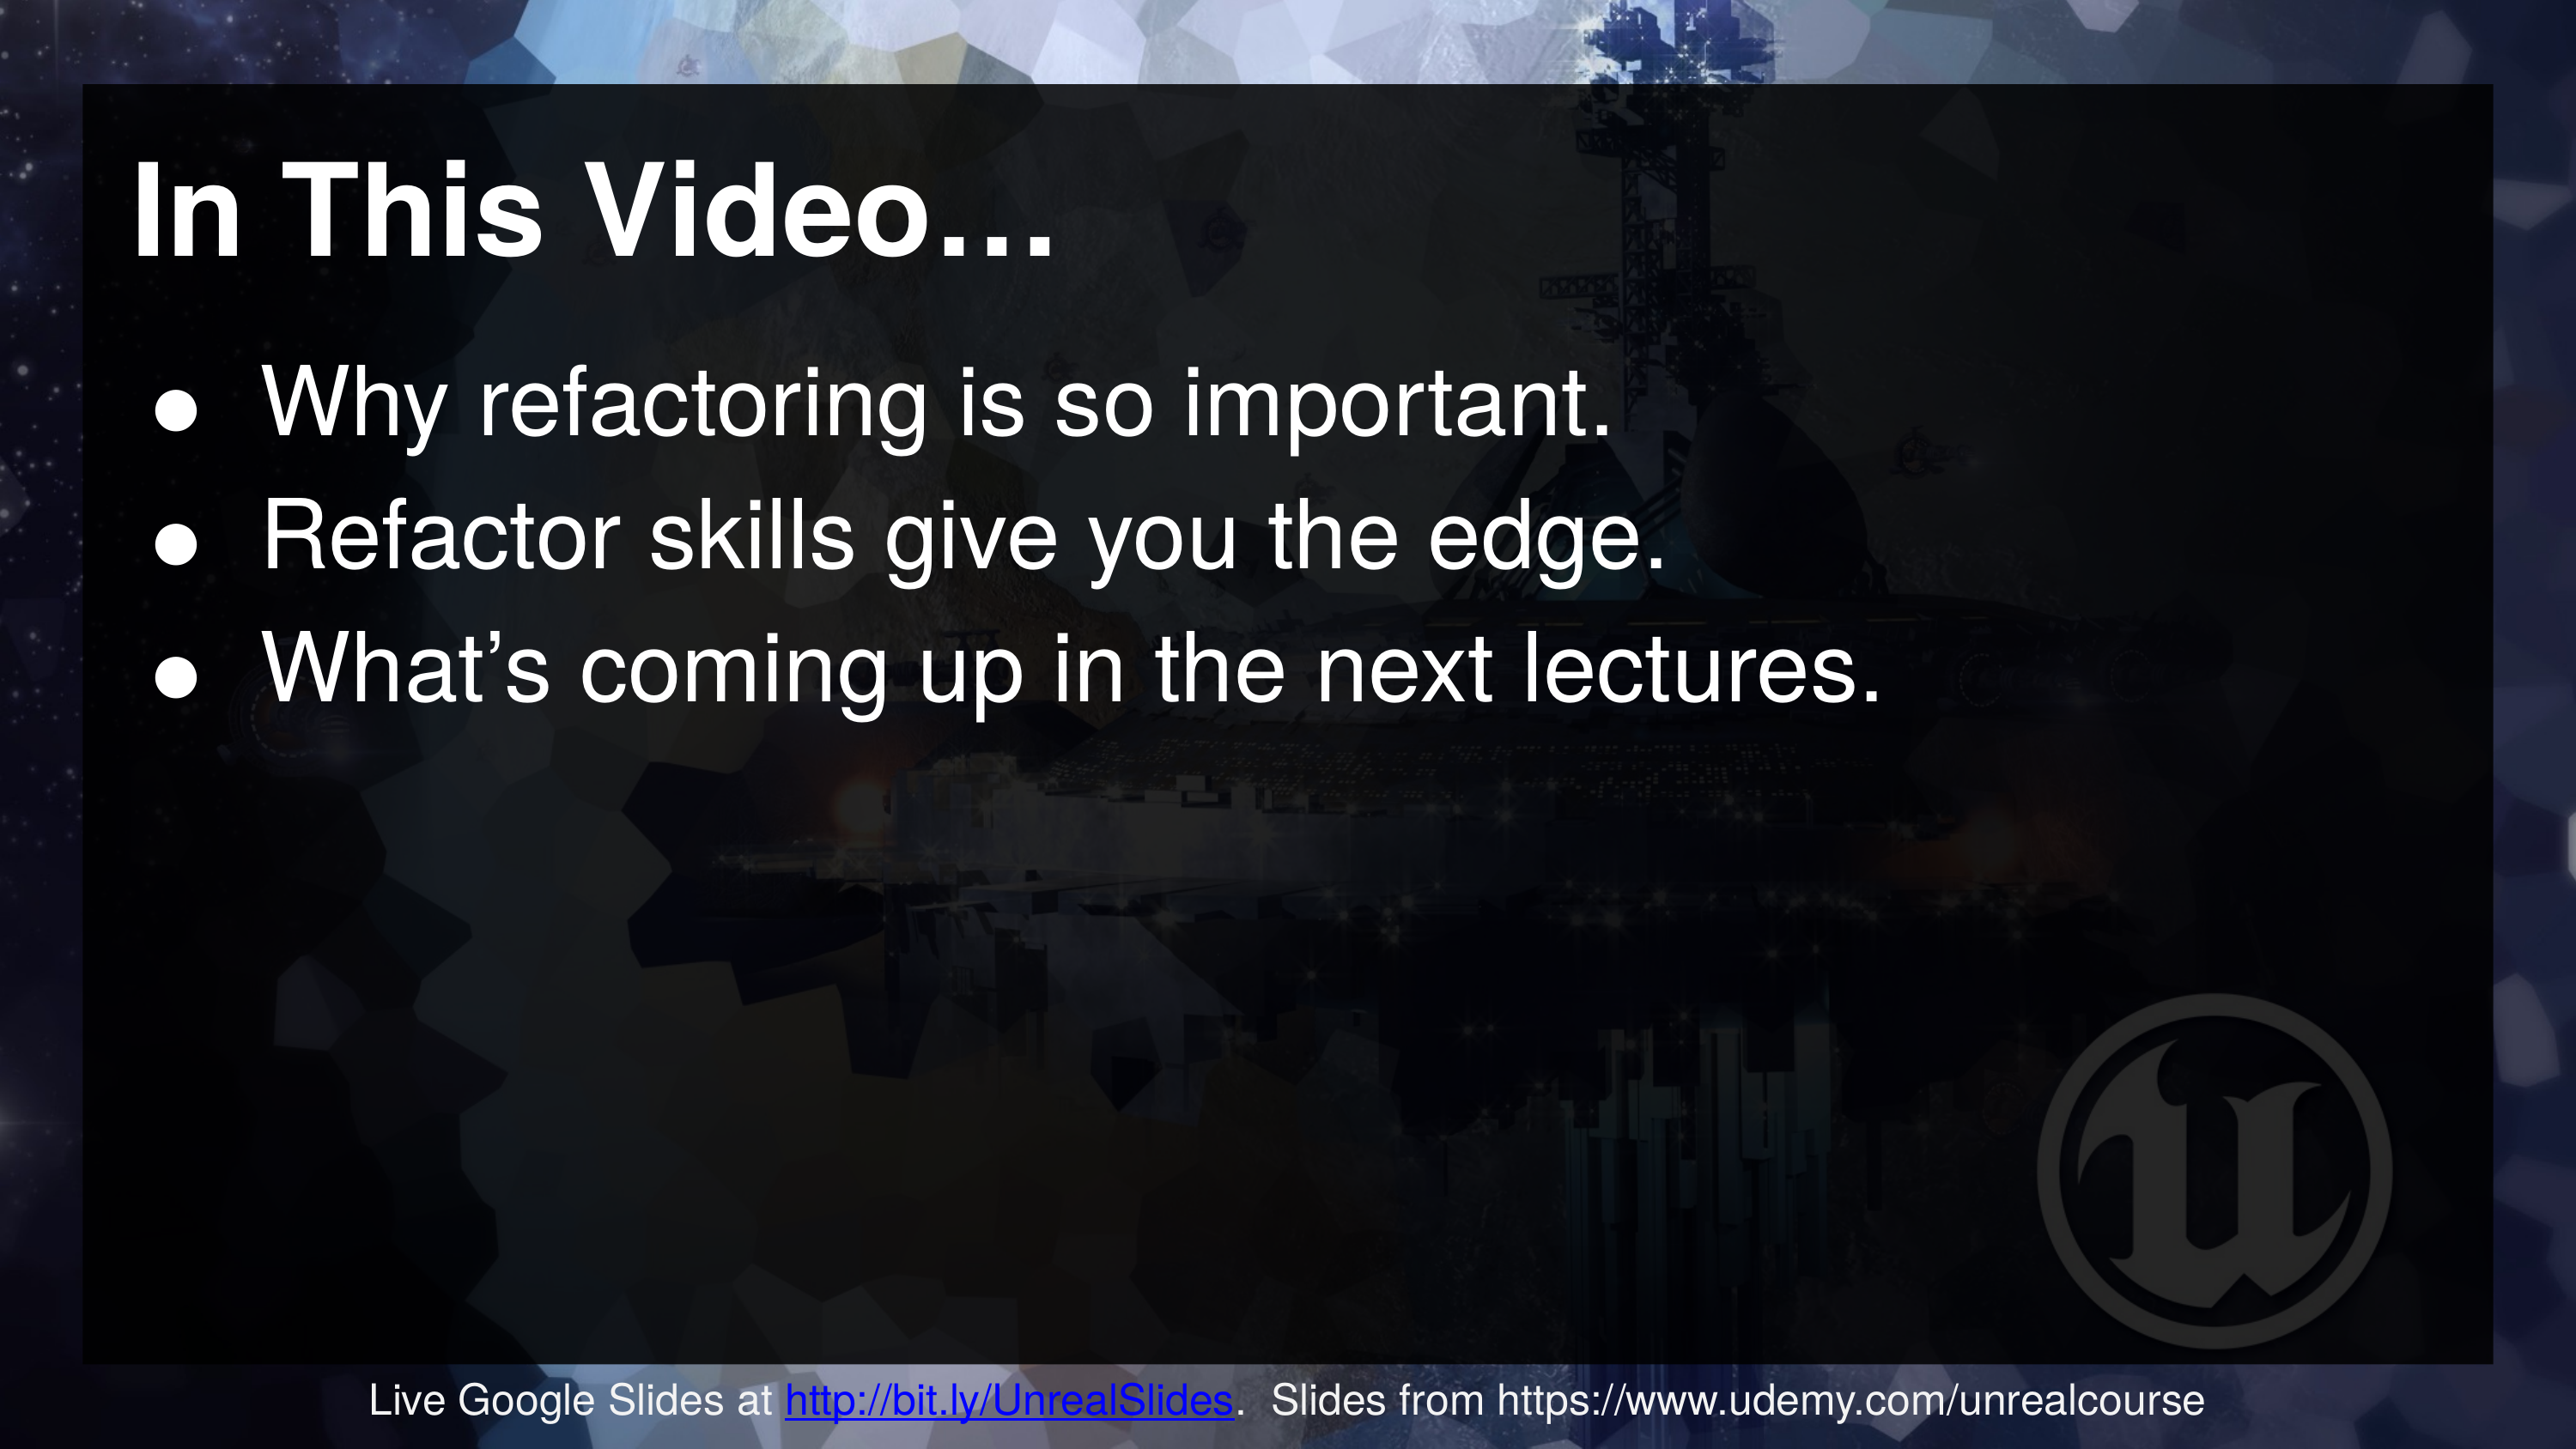

# In This Video…
Why refactoring is so important.
Refactor skills give you the edge.
What’s coming up in the next lectures.